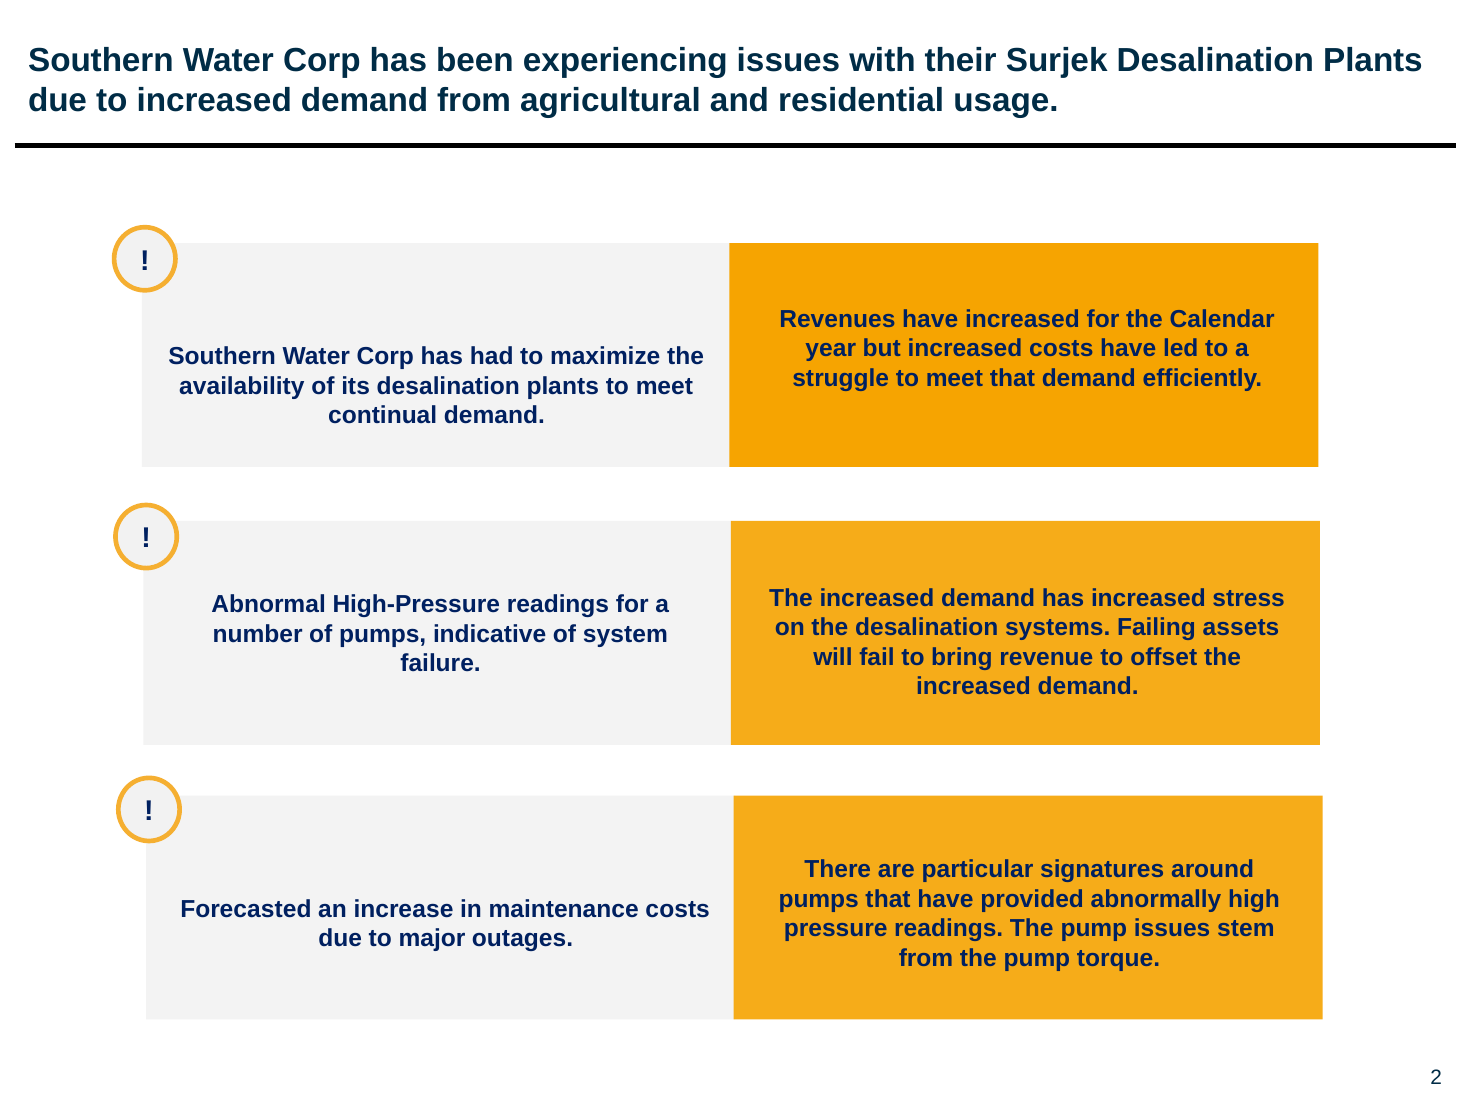

# Southern Water Corp has been experiencing issues with their Surjek Desalination Plants due to increased demand from agricultural and residential usage.
!

Revenues have increased for the Calendar year but increased costs have led to a struggle to meet that demand efficiently.
Southern Water Corp has had to maximize the availability of its desalination plants to meet continual demand.
!

The increased demand has increased stress on the desalination systems. Failing assets will fail to bring revenue to offset the increased demand.
Abnormal High-Pressure readings for a number of pumps, indicative of system failure.

!

There are particular signatures around pumps that have provided abnormally high pressure readings. The pump issues stem from the pump torque.
Forecasted an increase in maintenance costs due to major outages.